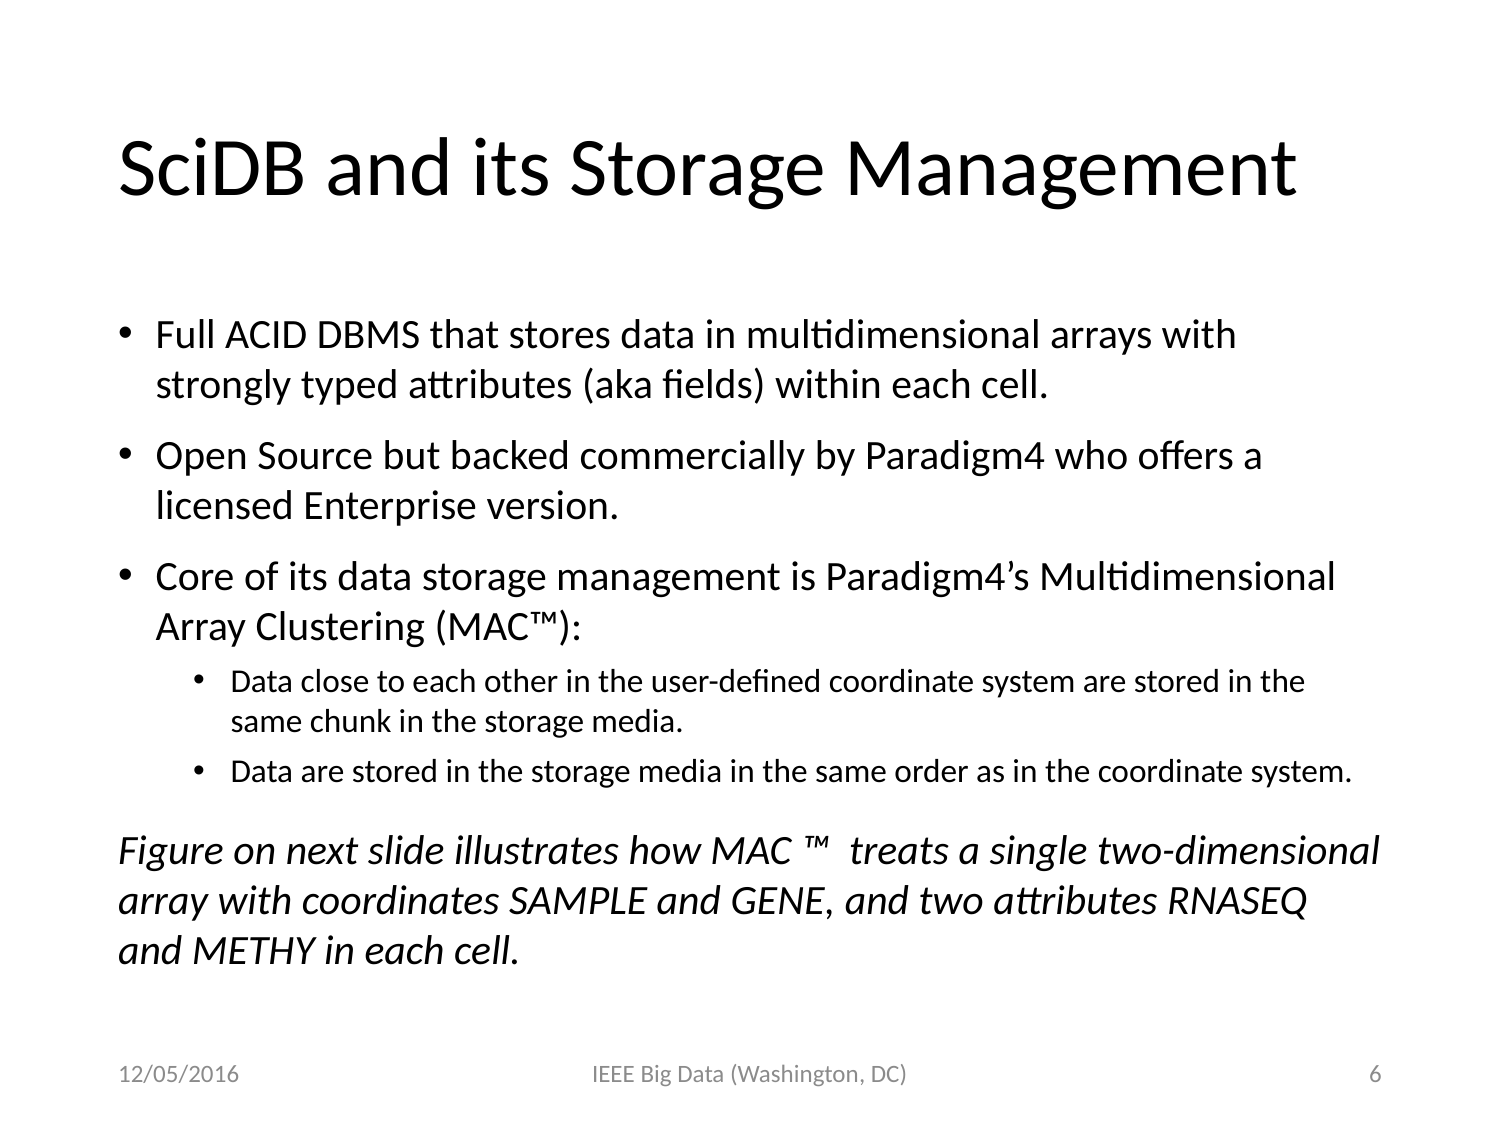

# SciDB and its Storage Management
Full ACID DBMS that stores data in multidimensional arrays with strongly typed attributes (aka fields) within each cell.
Open Source but backed commercially by Paradigm4 who offers a licensed Enterprise version.
Core of its data storage management is Paradigm4’s Multidimensional Array Clustering (MAC™):
Data close to each other in the user-defined coordinate system are stored in the same chunk in the storage media.
Data are stored in the storage media in the same order as in the coordinate system.
Figure on next slide illustrates how MAC ™  treats a single two-dimensional array with coordinates SAMPLE and GENE, and two attributes RNASEQ and METHY in each cell.

12/05/2016
IEEE Big Data (Washington, DC)
6